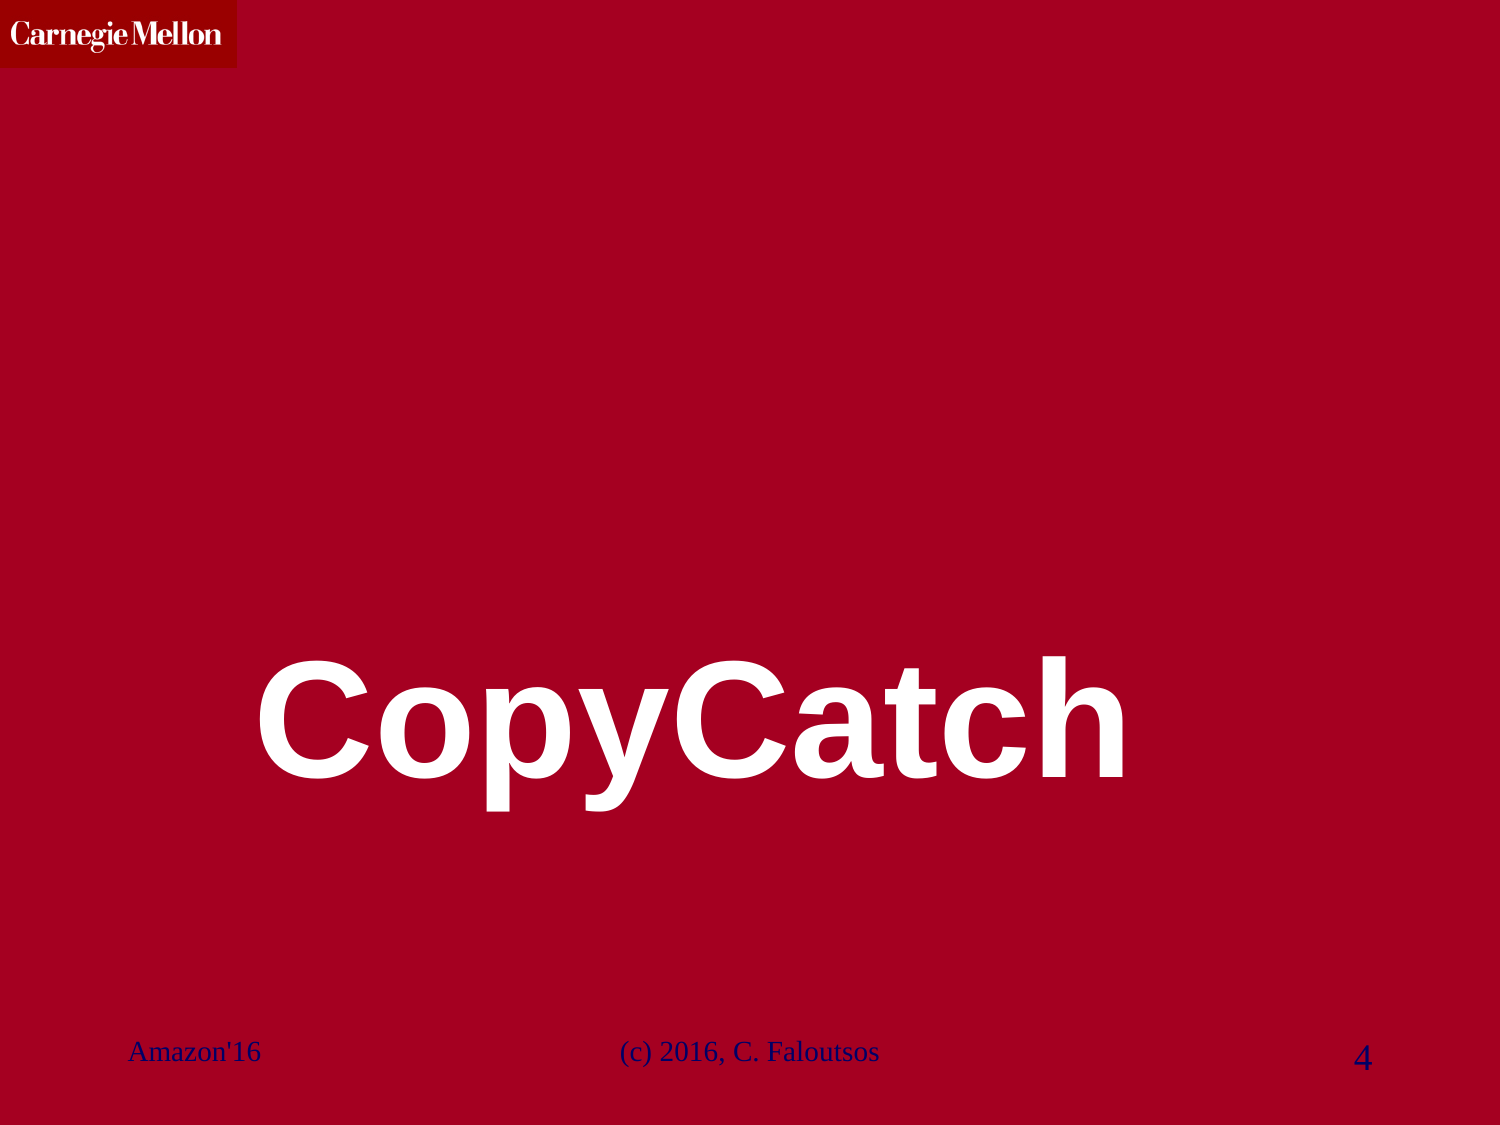

#

CopyCatch
Amazon'16
(c) 2016, C. Faloutsos
4